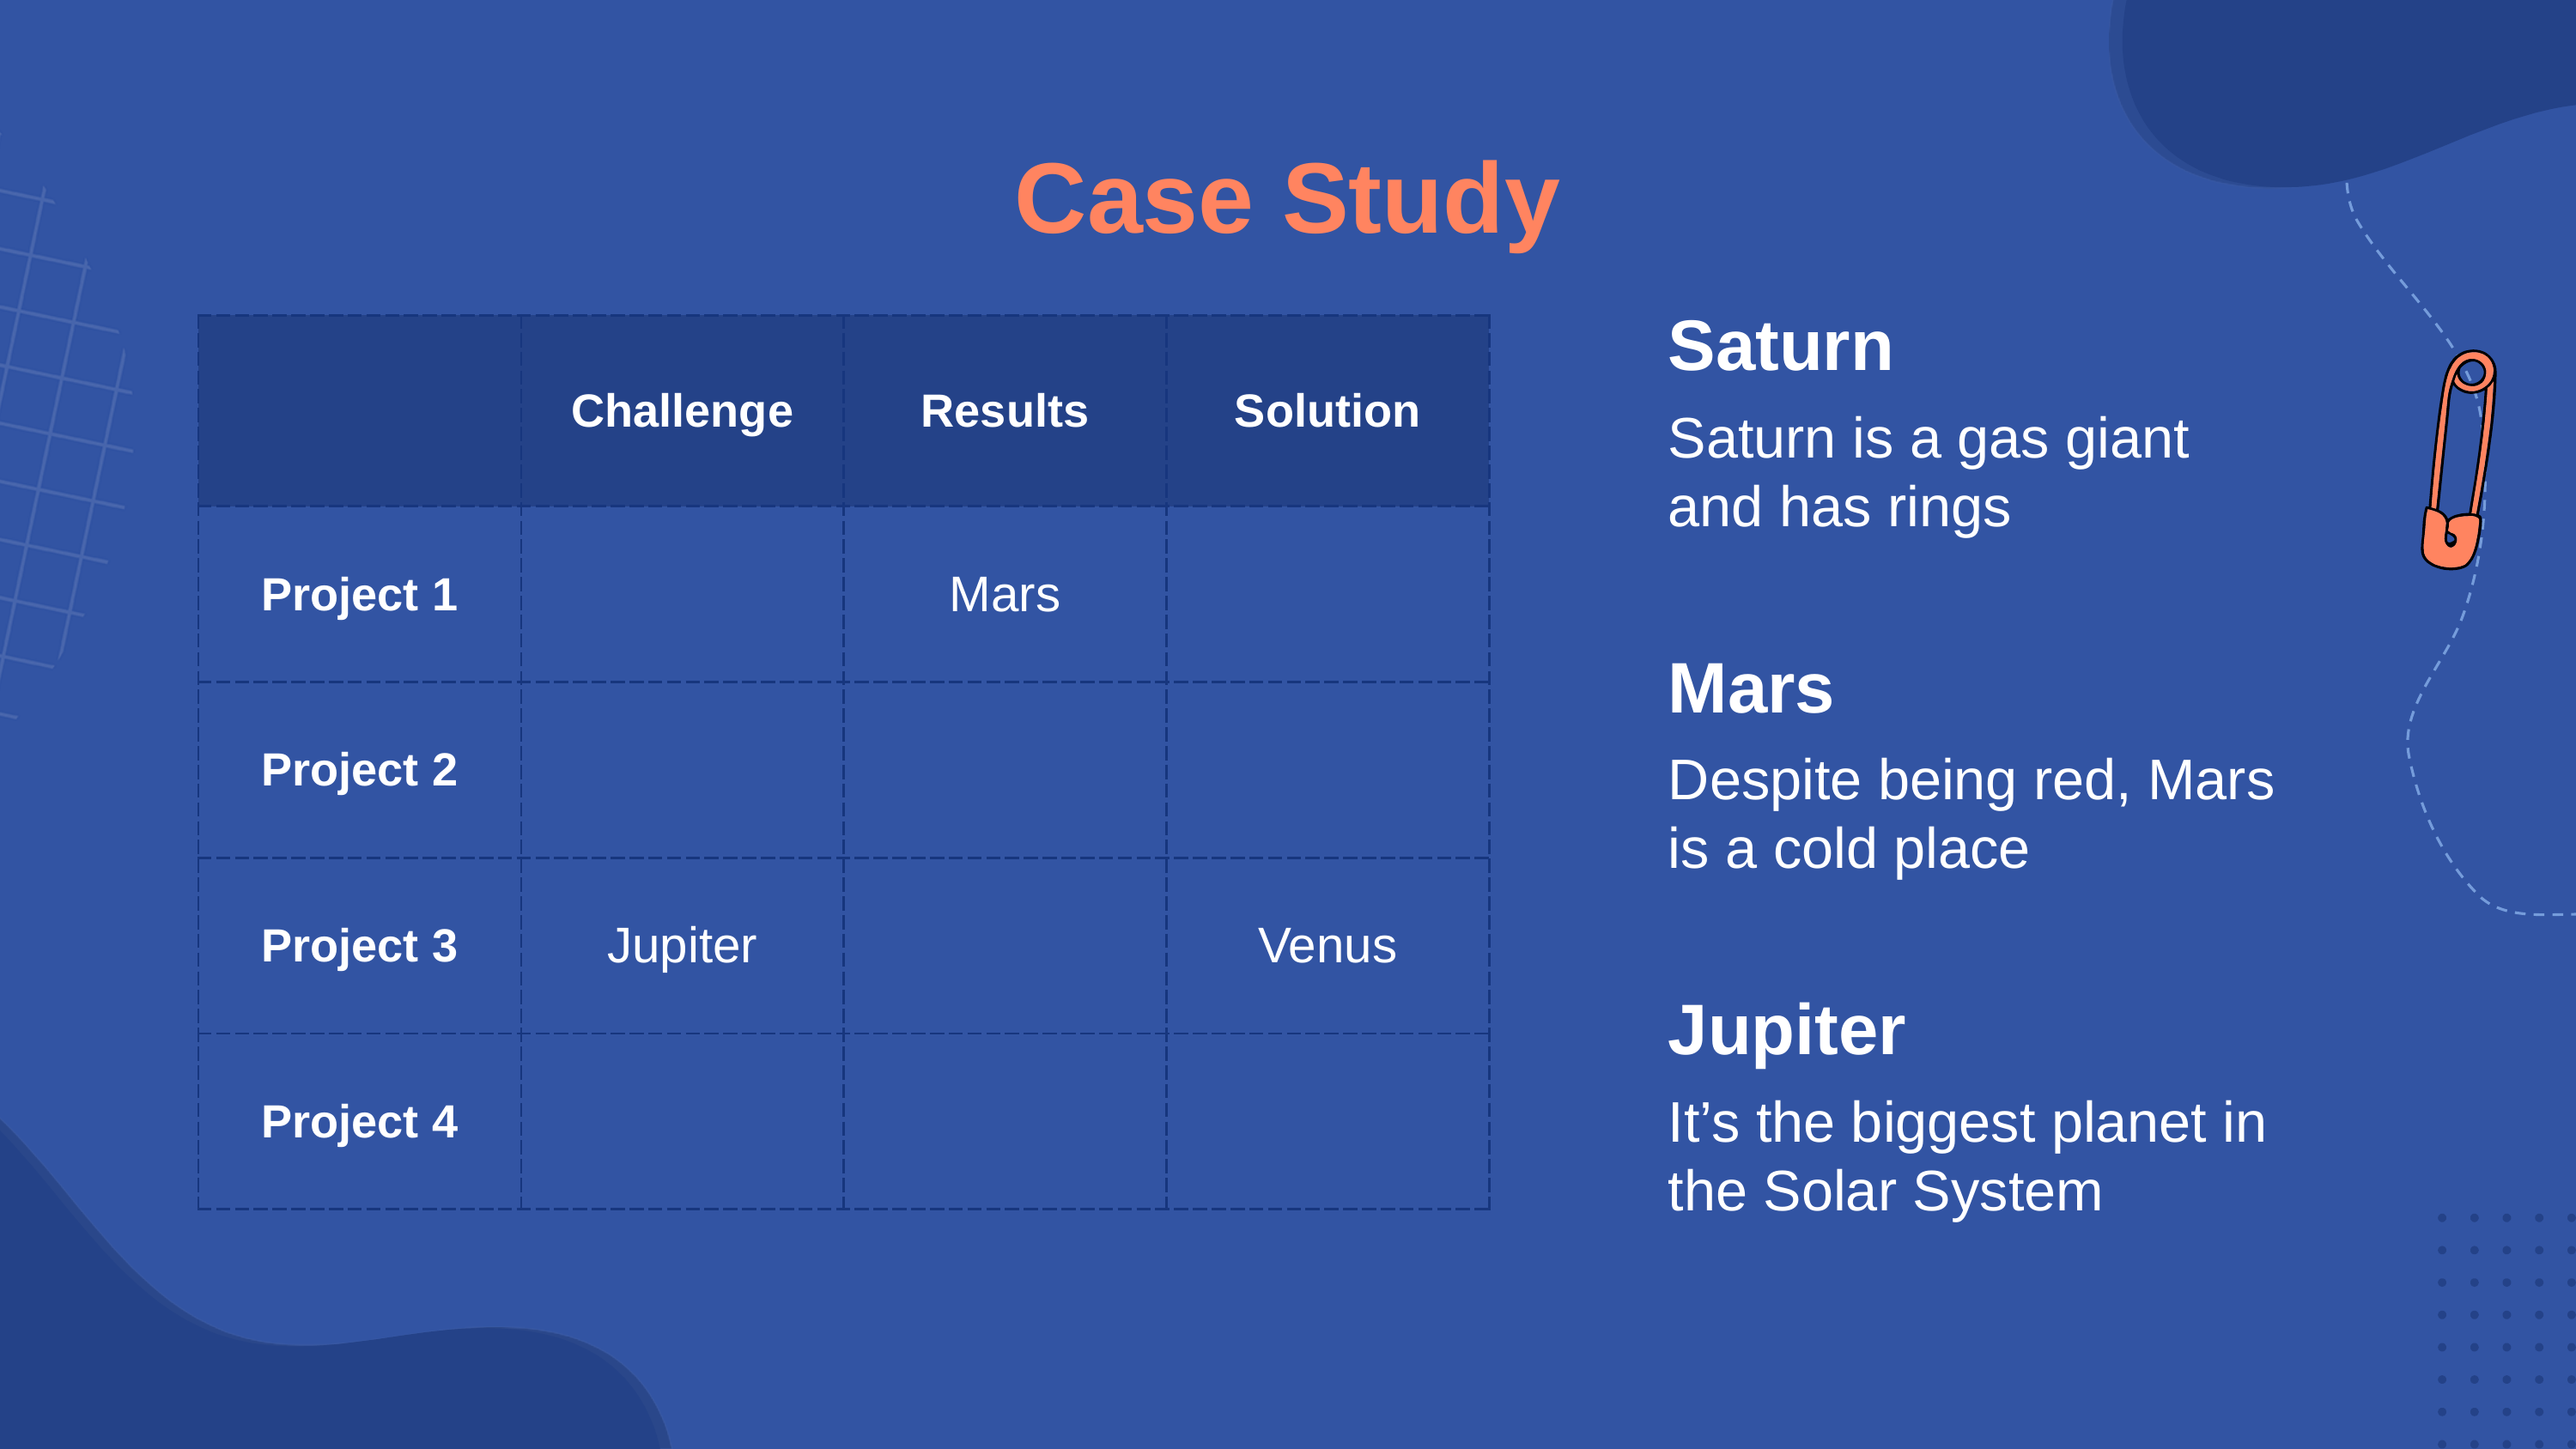

# Case Study
Saturn
|  | Challenge | Results | Solution |
| --- | --- | --- | --- |
| Project 1 |  | Mars |  |
| Project 2 |  |  |  |
| Project 3 | Jupiter |  | Venus |
| Project 4 |  |  |  |
Saturn is a gas giant and has rings
Mars
Despite being red, Mars is a cold place
Jupiter
It’s the biggest planet in the Solar System